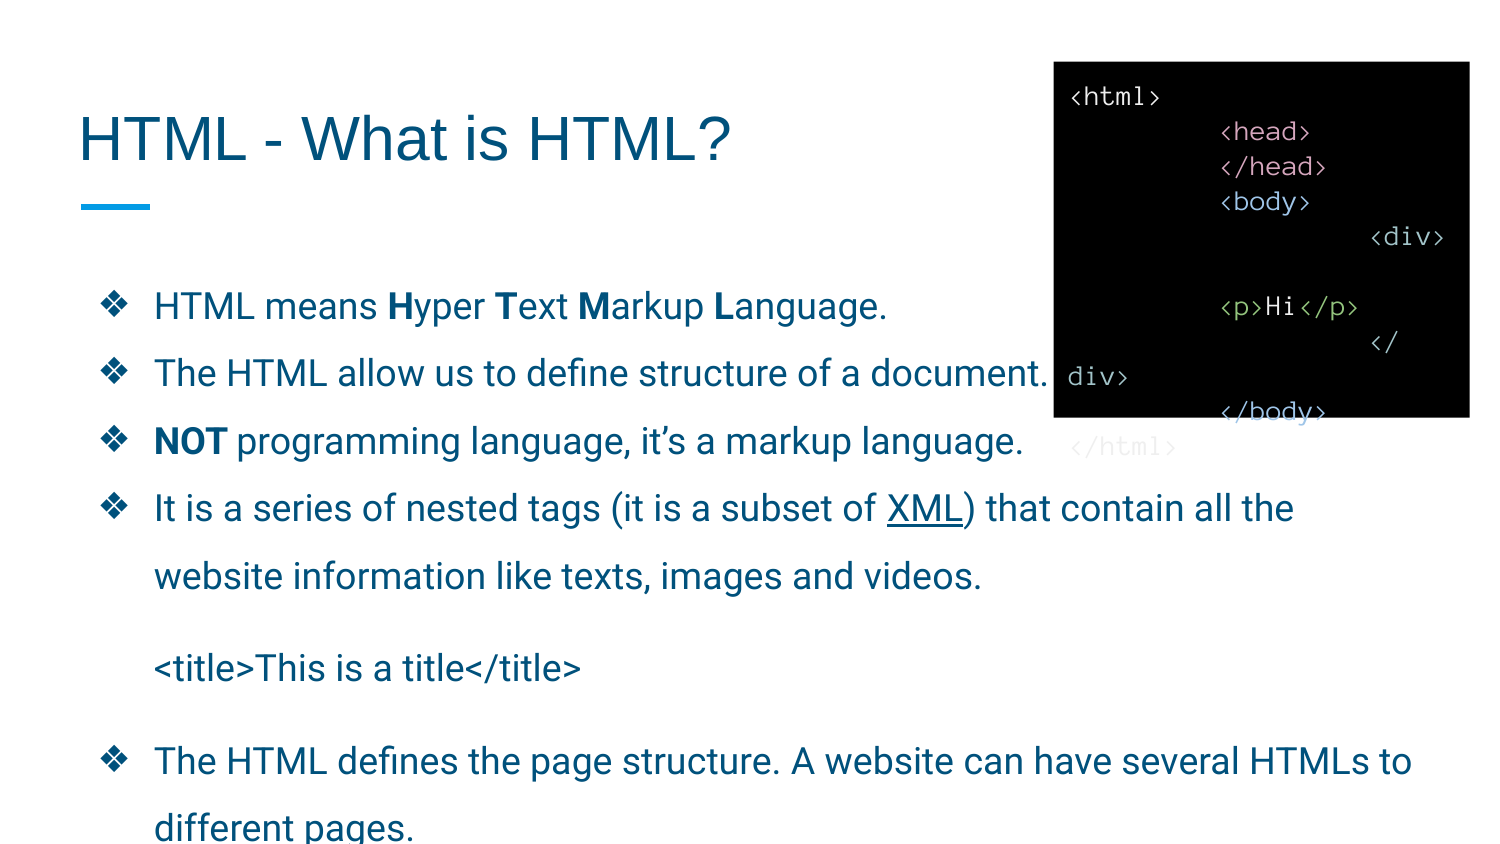

# HTML
<html>
	<head>
	</head>
	<body>
		<div>
			<p>Hi</p>
		</div>
	</body>
</html>
HTML - What is HTML?
HTML means Hyper Text Markup Language.
The HTML allow us to define structure of a document.
NOT programming language, it’s a markup language.
It is a series of nested tags (it is a subset of XML) that contain all the website information like texts, images and videos.
<title>This is a title</title>
The HTML defines the page structure. A website can have several HTMLs to different pages.